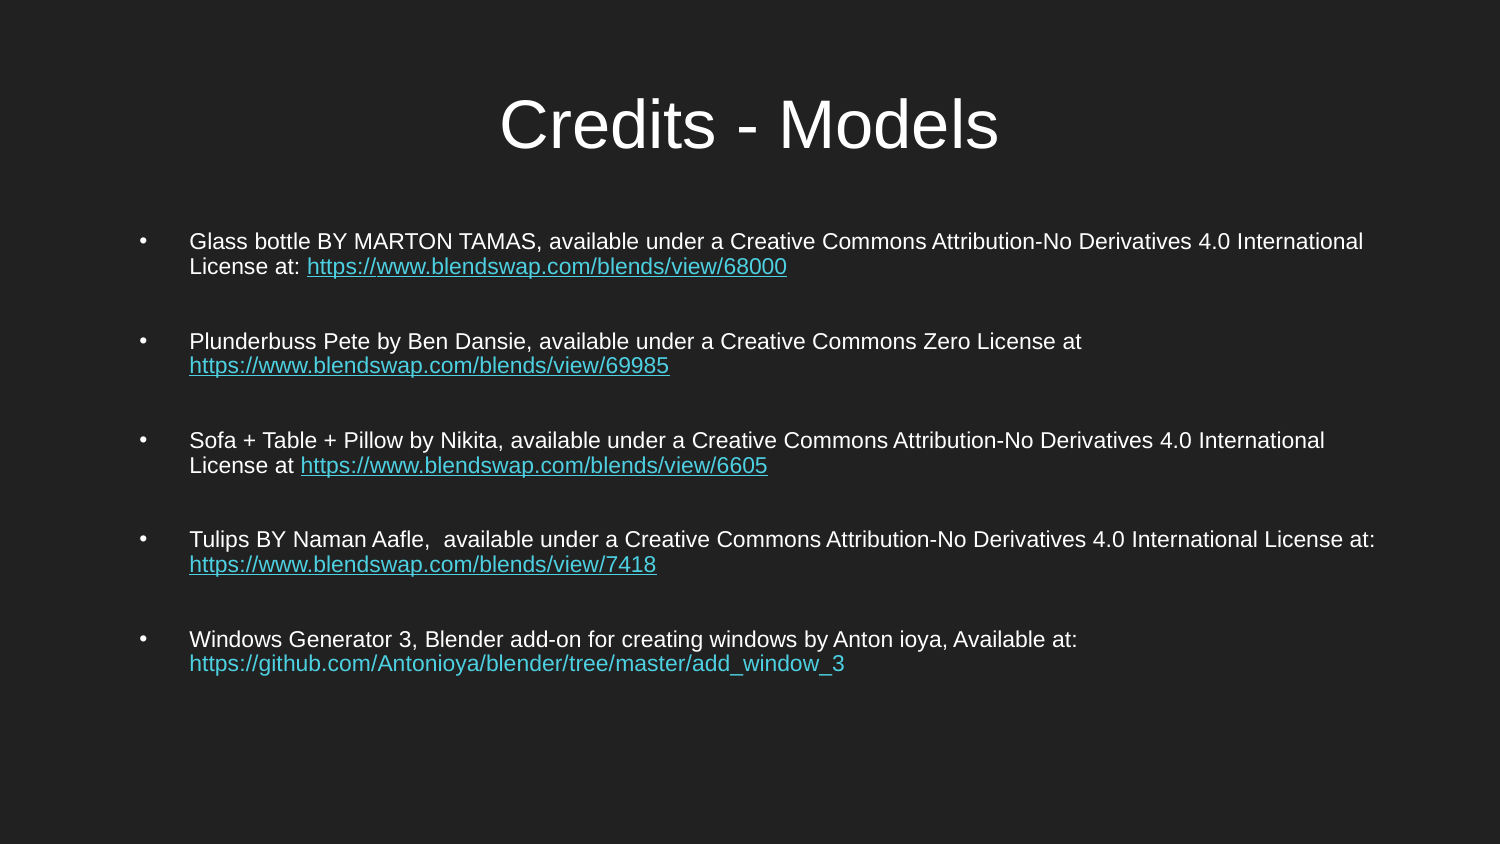

# Credits - Models
Glass bottle BY MARTON TAMAS, available under a Creative Commons Attribution-No Derivatives 4.0 International License at: https://www.blendswap.com/blends/view/68000
Plunderbuss Pete by Ben Dansie, available under a Creative Commons Zero License at https://www.blendswap.com/blends/view/69985
Sofa + Table + Pillow by Nikita, available under a Creative Commons Attribution-No Derivatives 4.0 International License at https://www.blendswap.com/blends/view/6605
Tulips BY Naman Aafle,  available under a Creative Commons Attribution-No Derivatives 4.0 International License at: https://www.blendswap.com/blends/view/7418
Windows Generator 3, Blender add-on for creating windows by Anton ioya, Available at: https://github.com/Antonioya/blender/tree/master/add_window_3